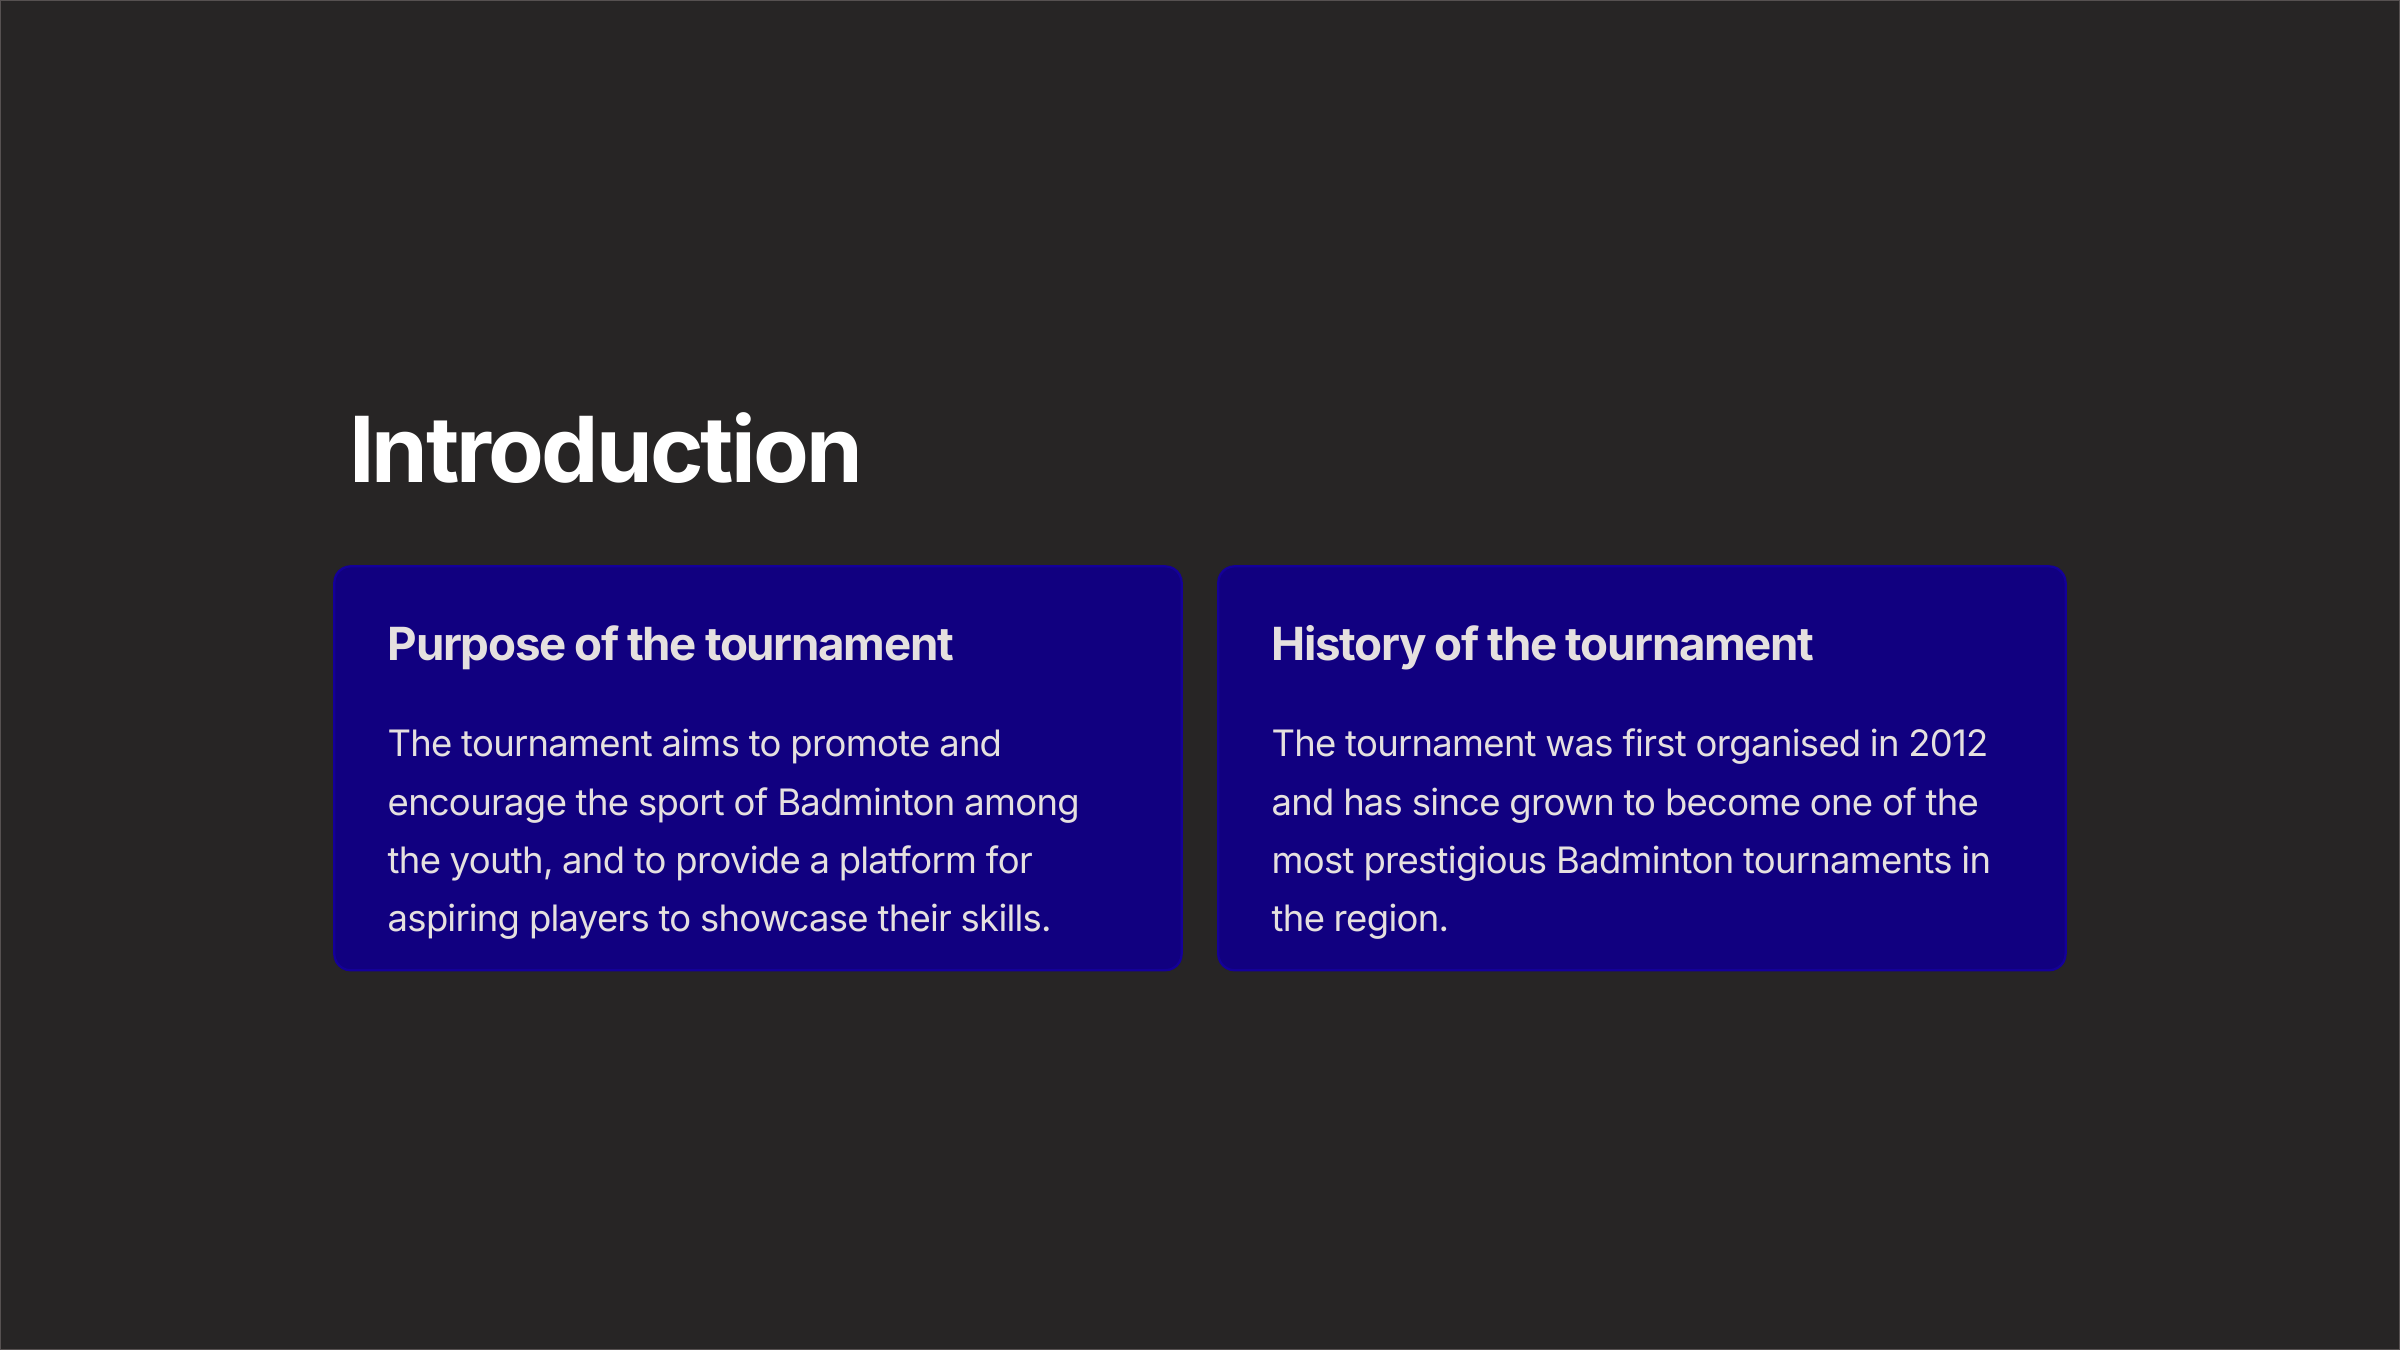

Introduction

Purpose of the tournament
History of the tournament
The tournament aims to promote and encourage the sport of Badminton among the youth, and to provide a platform for aspiring players to showcase their skills.
The tournament was first organised in 2012 and has since grown to become one of the most prestigious Badminton tournaments in the region.